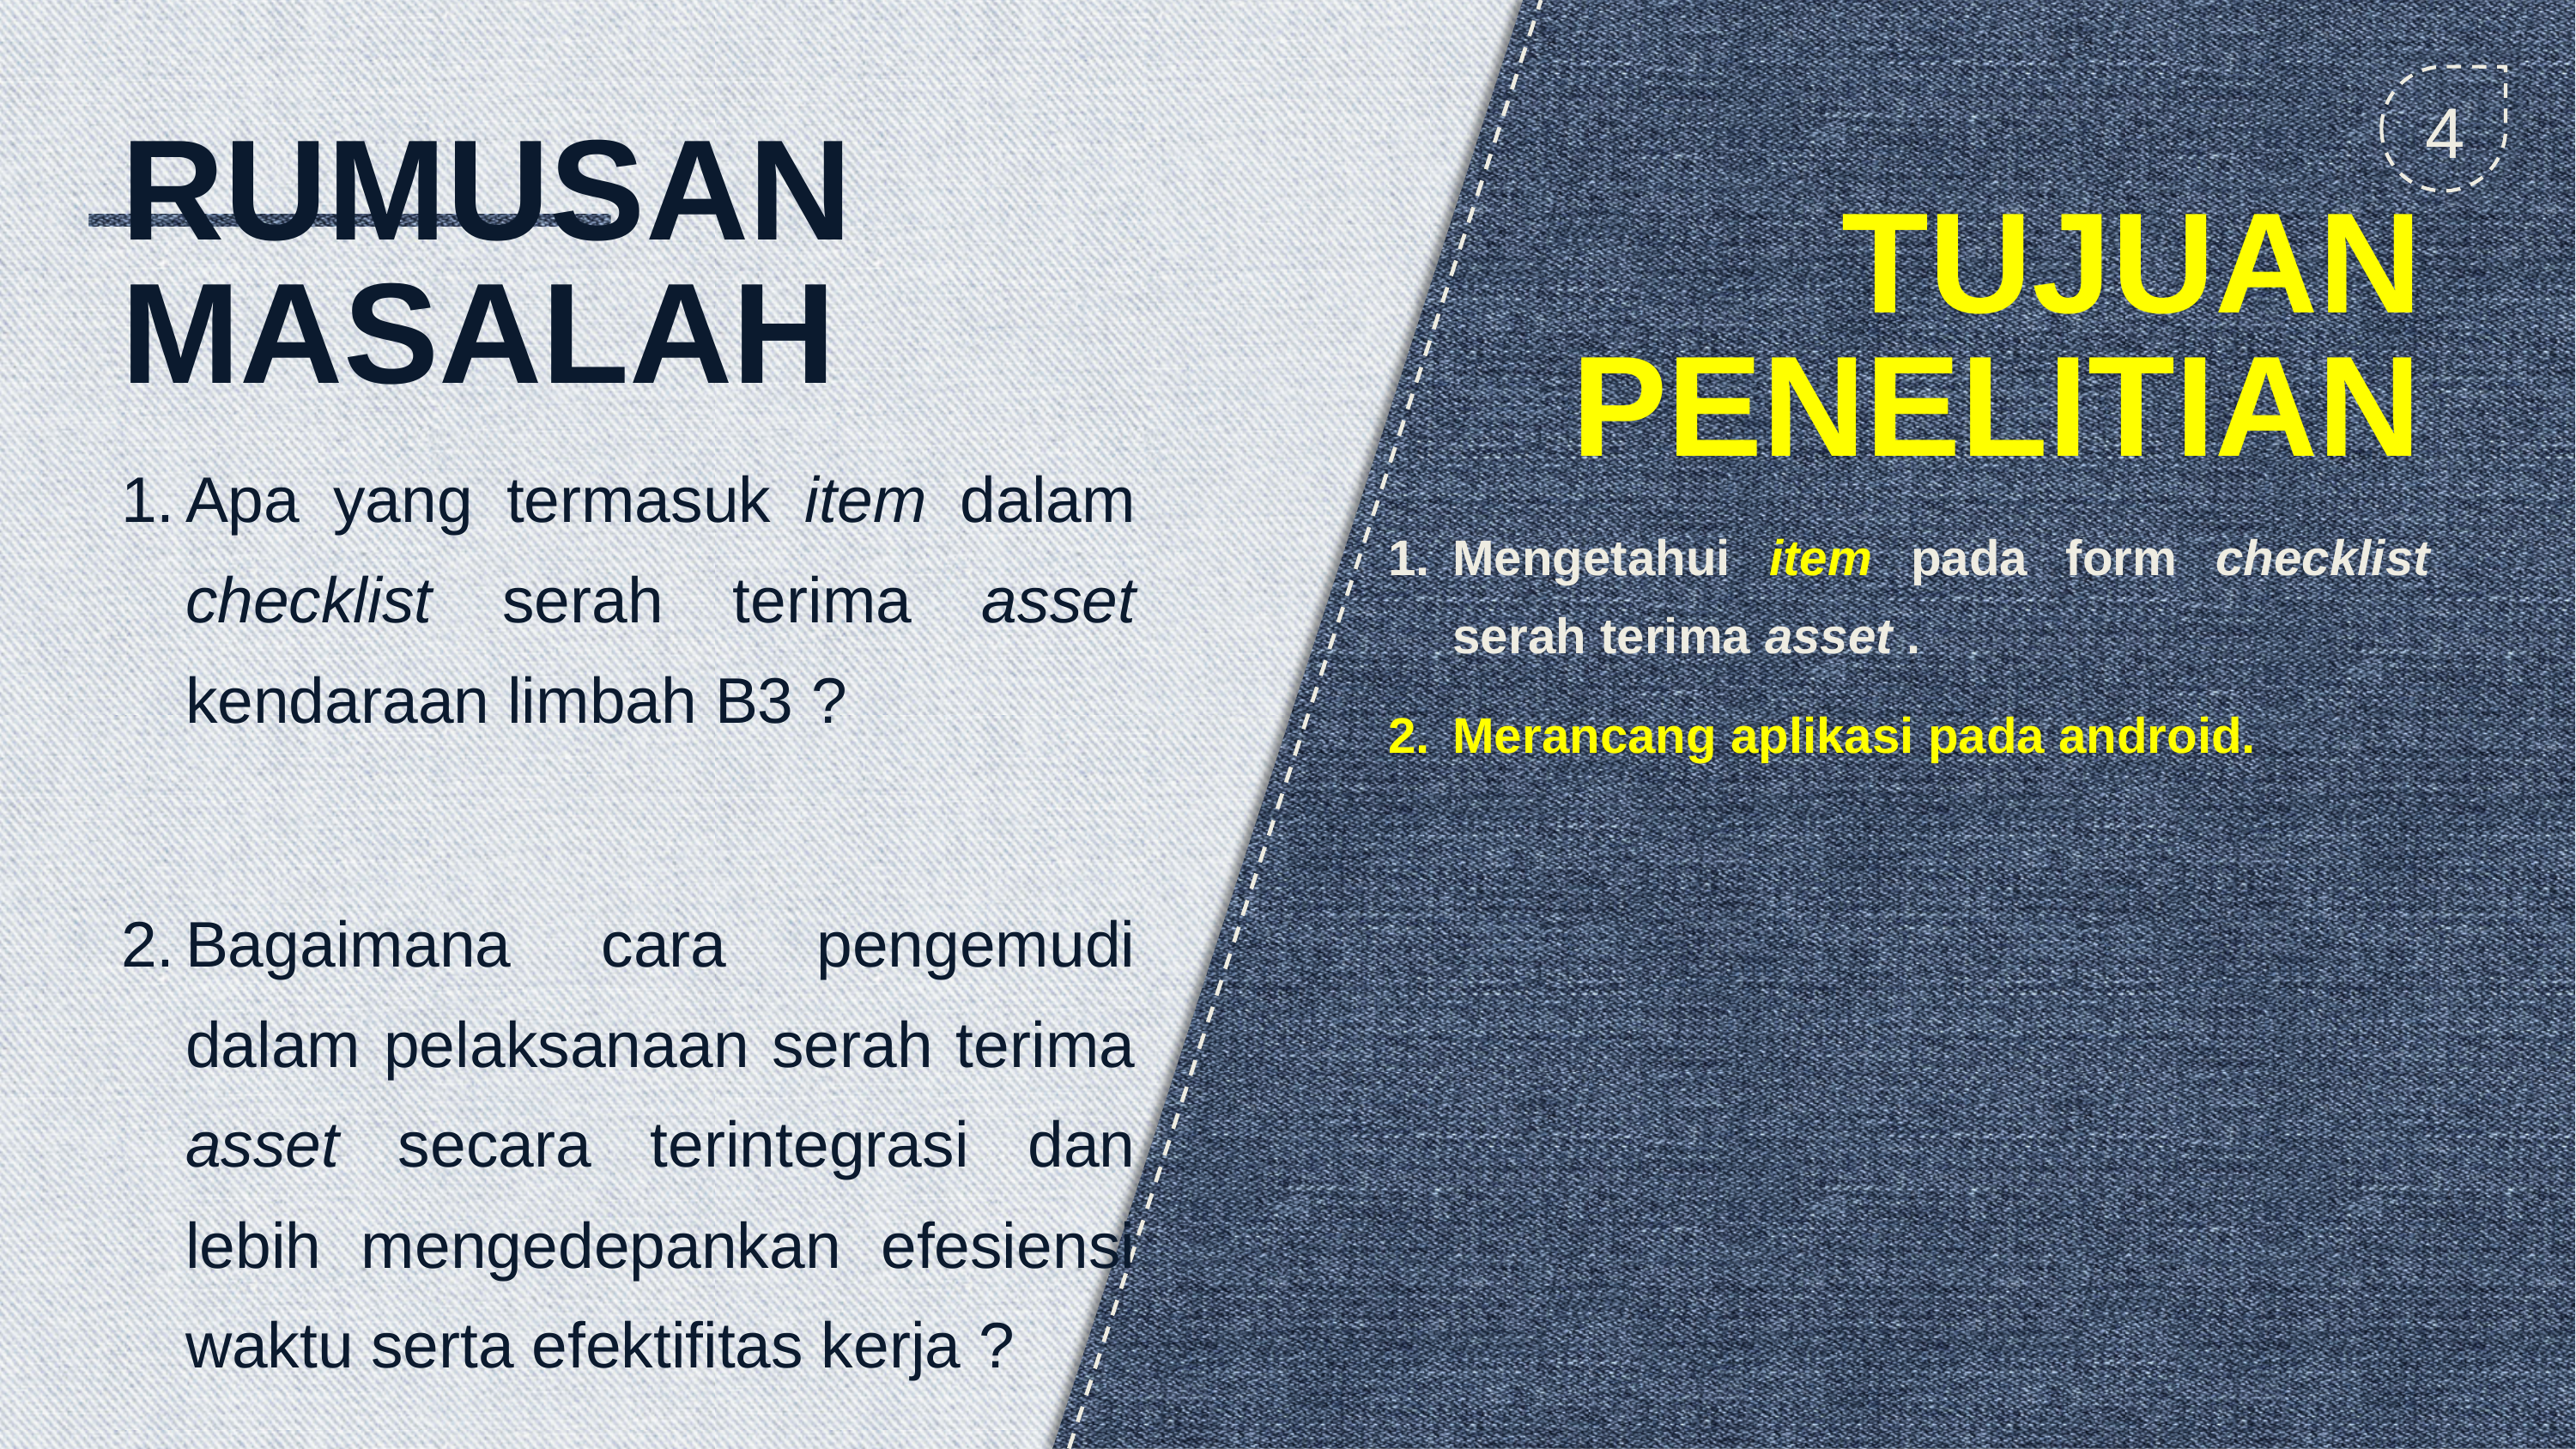

4
TUJUAN PENELITIAN
RUMUSAN MASALAH
Apa yang termasuk item dalam checklist serah terima asset kendaraan limbah B3 ?

Bagaimana cara pengemudi dalam pelaksanaan serah terima asset secara terintegrasi dan lebih mengedepankan efesiensi waktu serta efektifitas kerja ?
Mengetahui item pada form checklist serah terima asset .
Merancang aplikasi pada android.